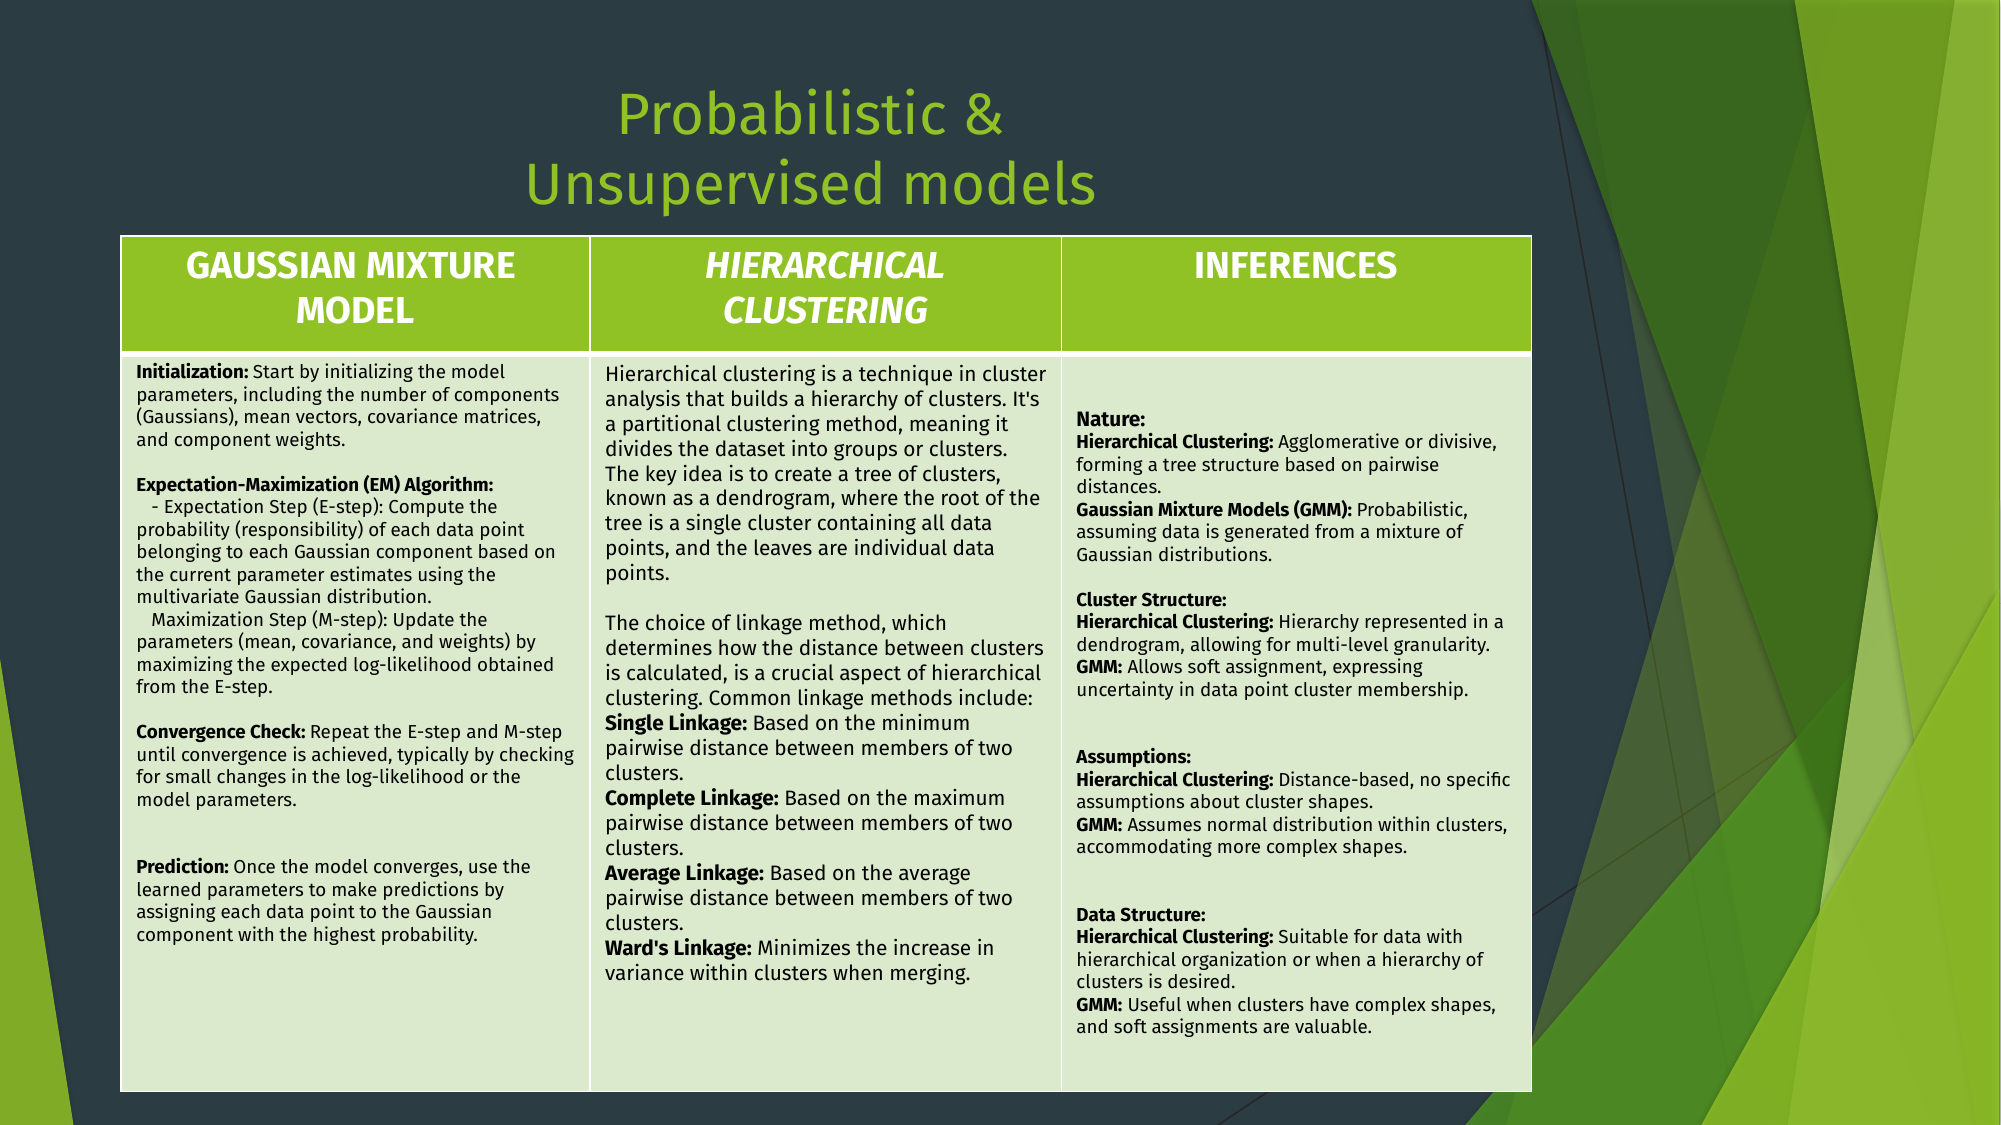

# Probabilistic & Unsupervised models
| GAUSSIAN MIXTURE MODEL | HIERARCHICAL CLUSTERING | INFERENCES |
| --- | --- | --- |
| Initialization: Start by initializing the model parameters, including the number of components (Gaussians), mean vectors, covariance matrices, and component weights. Expectation-Maximization (EM) Algorithm: - Expectation Step (E-step): Compute the probability (responsibility) of each data point belonging to each Gaussian component based on the current parameter estimates using the multivariate Gaussian distribution. Maximization Step (M-step): Update the parameters (mean, covariance, and weights) by maximizing the expected log-likelihood obtained from the E-step. Convergence Check: Repeat the E-step and M-step until convergence is achieved, typically by checking for small changes in the log-likelihood or the model parameters. Prediction: Once the model converges, use the learned parameters to make predictions by assigning each data point to the Gaussian component with the highest probability. | Hierarchical clustering is a technique in cluster analysis that builds a hierarchy of clusters. It's a partitional clustering method, meaning it divides the dataset into groups or clusters. The key idea is to create a tree of clusters, known as a dendrogram, where the root of the tree is a single cluster containing all data points, and the leaves are individual data points. The choice of linkage method, which determines how the distance between clusters is calculated, is a crucial aspect of hierarchical clustering. Common linkage methods include: Single Linkage: Based on the minimum pairwise distance between members of two clusters. Complete Linkage: Based on the maximum pairwise distance between members of two clusters. Average Linkage: Based on the average pairwise distance between members of two clusters. Ward's Linkage: Minimizes the increase in variance within clusters when merging. | Nature: Hierarchical Clustering: Agglomerative or divisive, forming a tree structure based on pairwise distances. Gaussian Mixture Models (GMM): Probabilistic, assuming data is generated from a mixture of Gaussian distributions. Cluster Structure: Hierarchical Clustering: Hierarchy represented in a dendrogram, allowing for multi-level granularity. GMM: Allows soft assignment, expressing uncertainty in data point cluster membership. Assumptions: Hierarchical Clustering: Distance-based, no specific assumptions about cluster shapes. GMM: Assumes normal distribution within clusters, accommodating more complex shapes. Data Structure: Hierarchical Clustering: Suitable for data with hierarchical organization or when a hierarchy of clusters is desired. GMM: Useful when clusters have complex shapes, and soft assignments are valuable. |